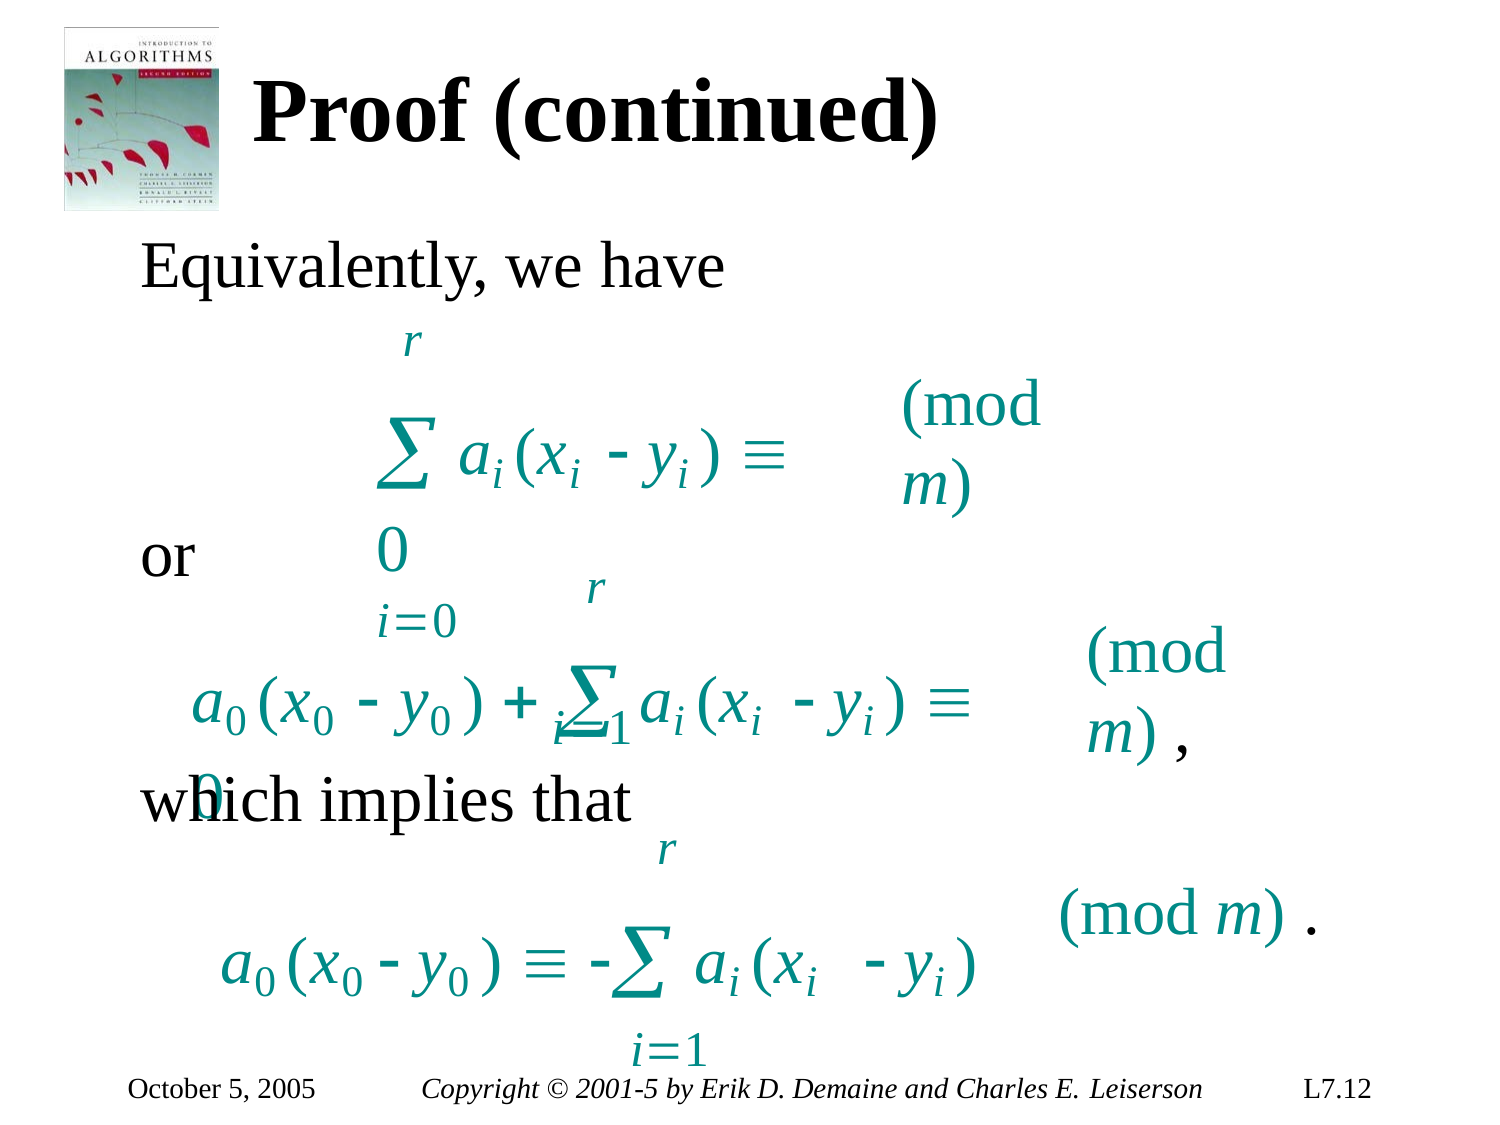

# Proof (continued)
Equivalently, we have
r
∑ ai (xi	− yi ) ≡ 0
i=0
(mod m)
or
r
a0 (x0 − y0 ) + ∑ ai (xi	− yi ) ≡ 0
(mod m) ,
i=1
which implies that
r
a0 (x0 − y0 ) ≡ −∑ ai (xi	− yi )
i=1
(mod m) .
October 5, 2005
Copyright © 2001-5 by Erik D. Demaine and Charles E. Leiserson
L7.12